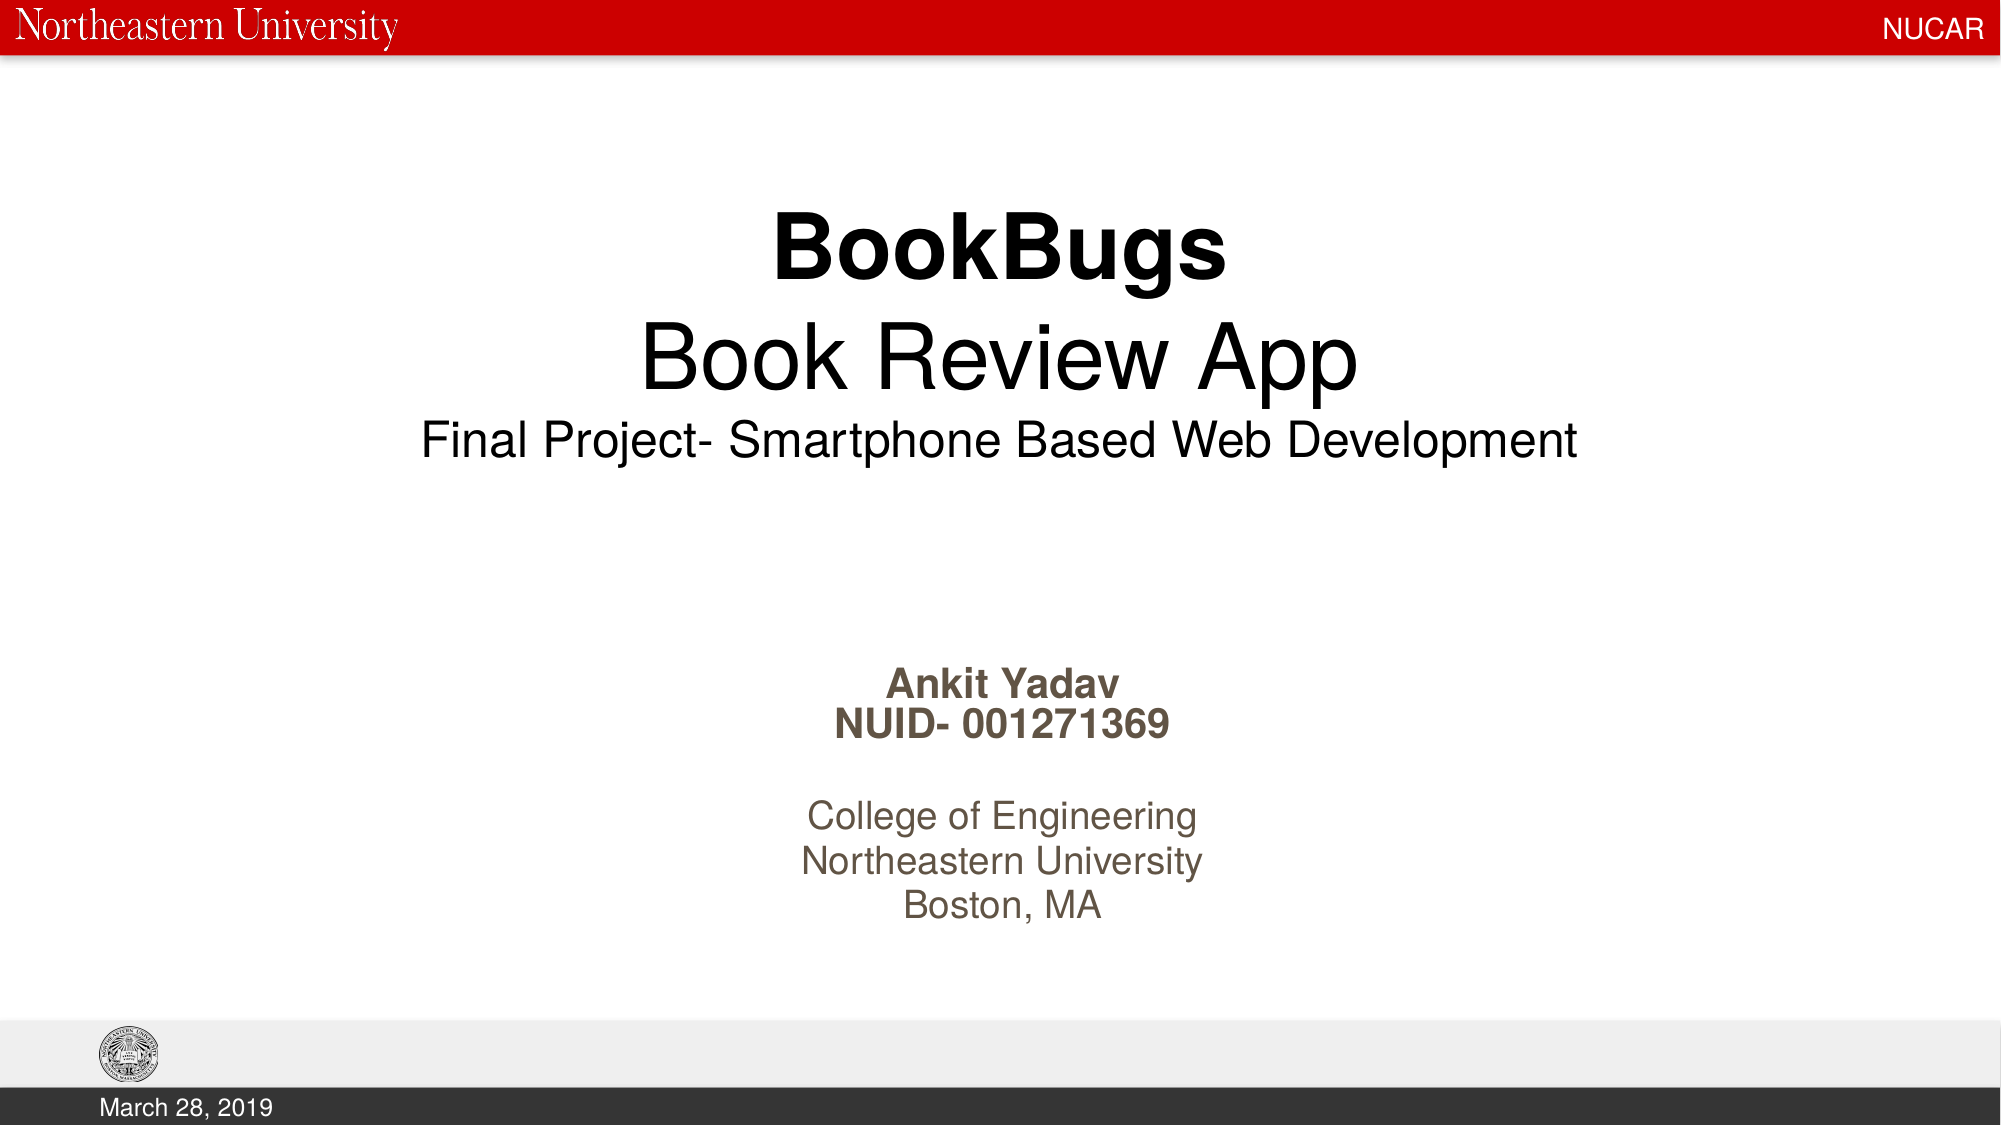

# BookBugs Book Review App
Final Project- Smartphone Based Web Development
Ankit Yadav
NUID- 001271369

College of Engineering
Northeastern University
Boston, MA